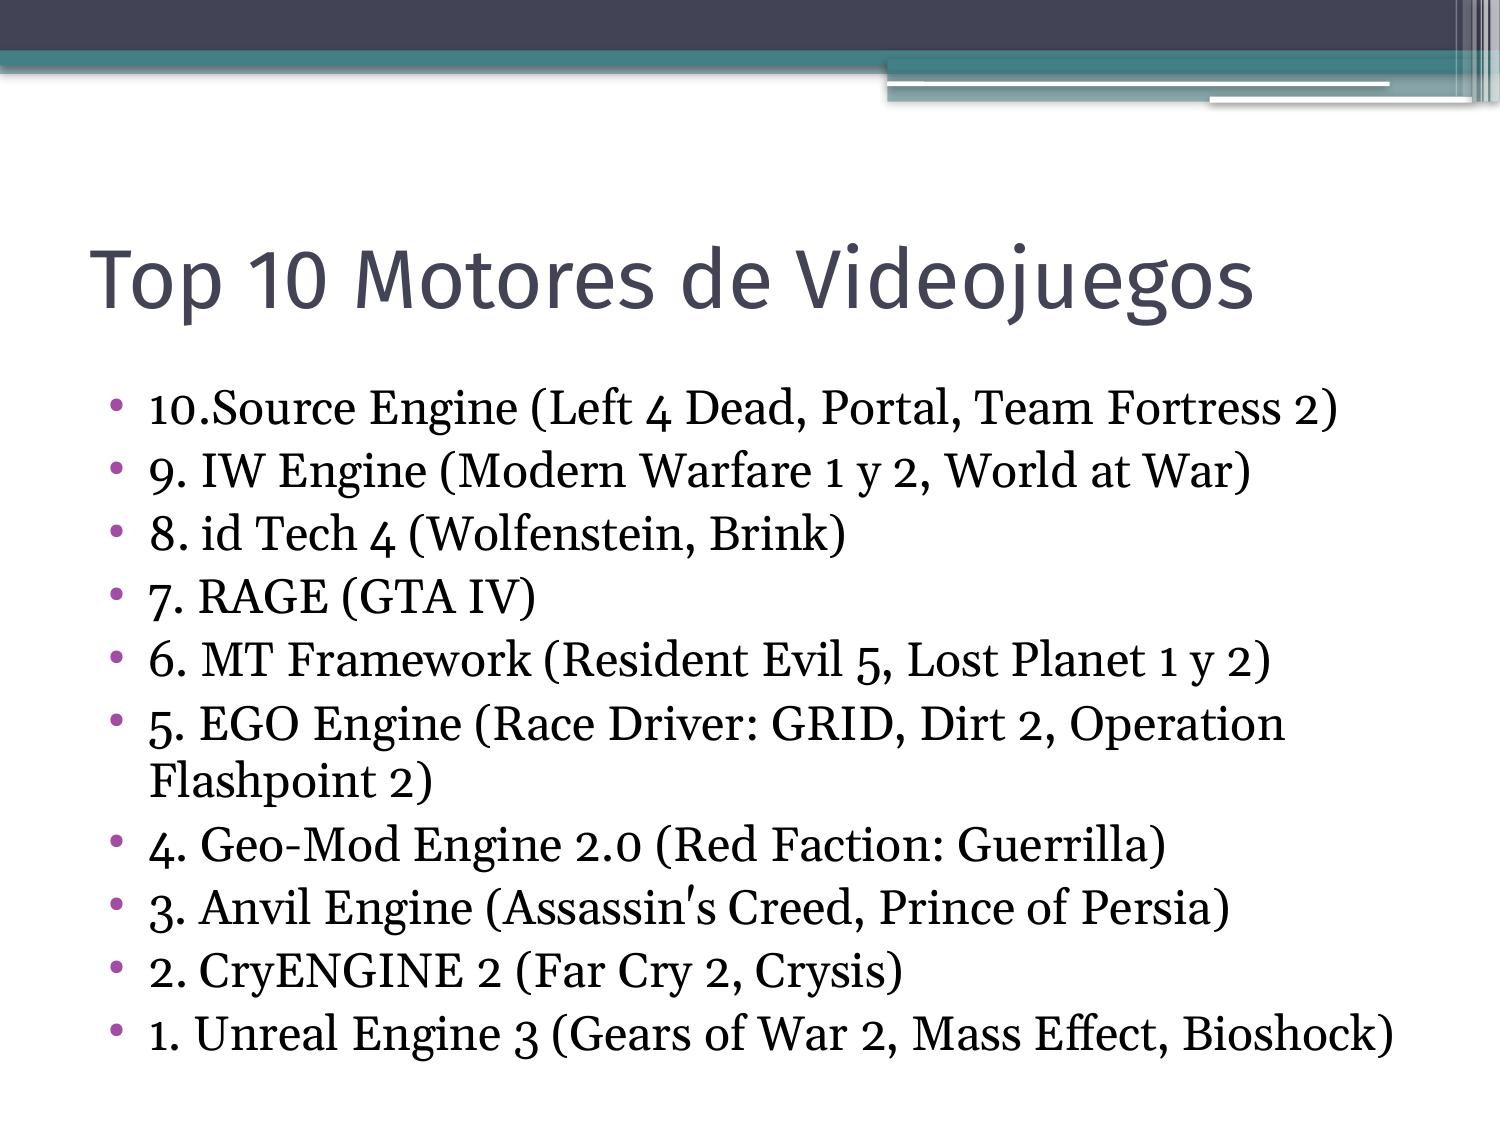

# Top 10 Motores de Videojuegos
10.Source Engine (Left 4 Dead, Portal, Team Fortress 2)
9. IW Engine (Modern Warfare 1 y 2, World at War)
8. id Tech 4 (Wolfenstein, Brink)
7. RAGE (GTA IV)
6. MT Framework (Resident Evil 5, Lost Planet 1 y 2)
5. EGO Engine (Race Driver: GRID, Dirt 2, Operation Flashpoint 2)
4. Geo-Mod Engine 2.0 (Red Faction: Guerrilla)
3. Anvil Engine (Assassin's Creed, Prince of Persia)
2. CryENGINE 2 (Far Cry 2, Crysis)
1. Unreal Engine 3 (Gears of War 2, Mass Effect, Bioshock)